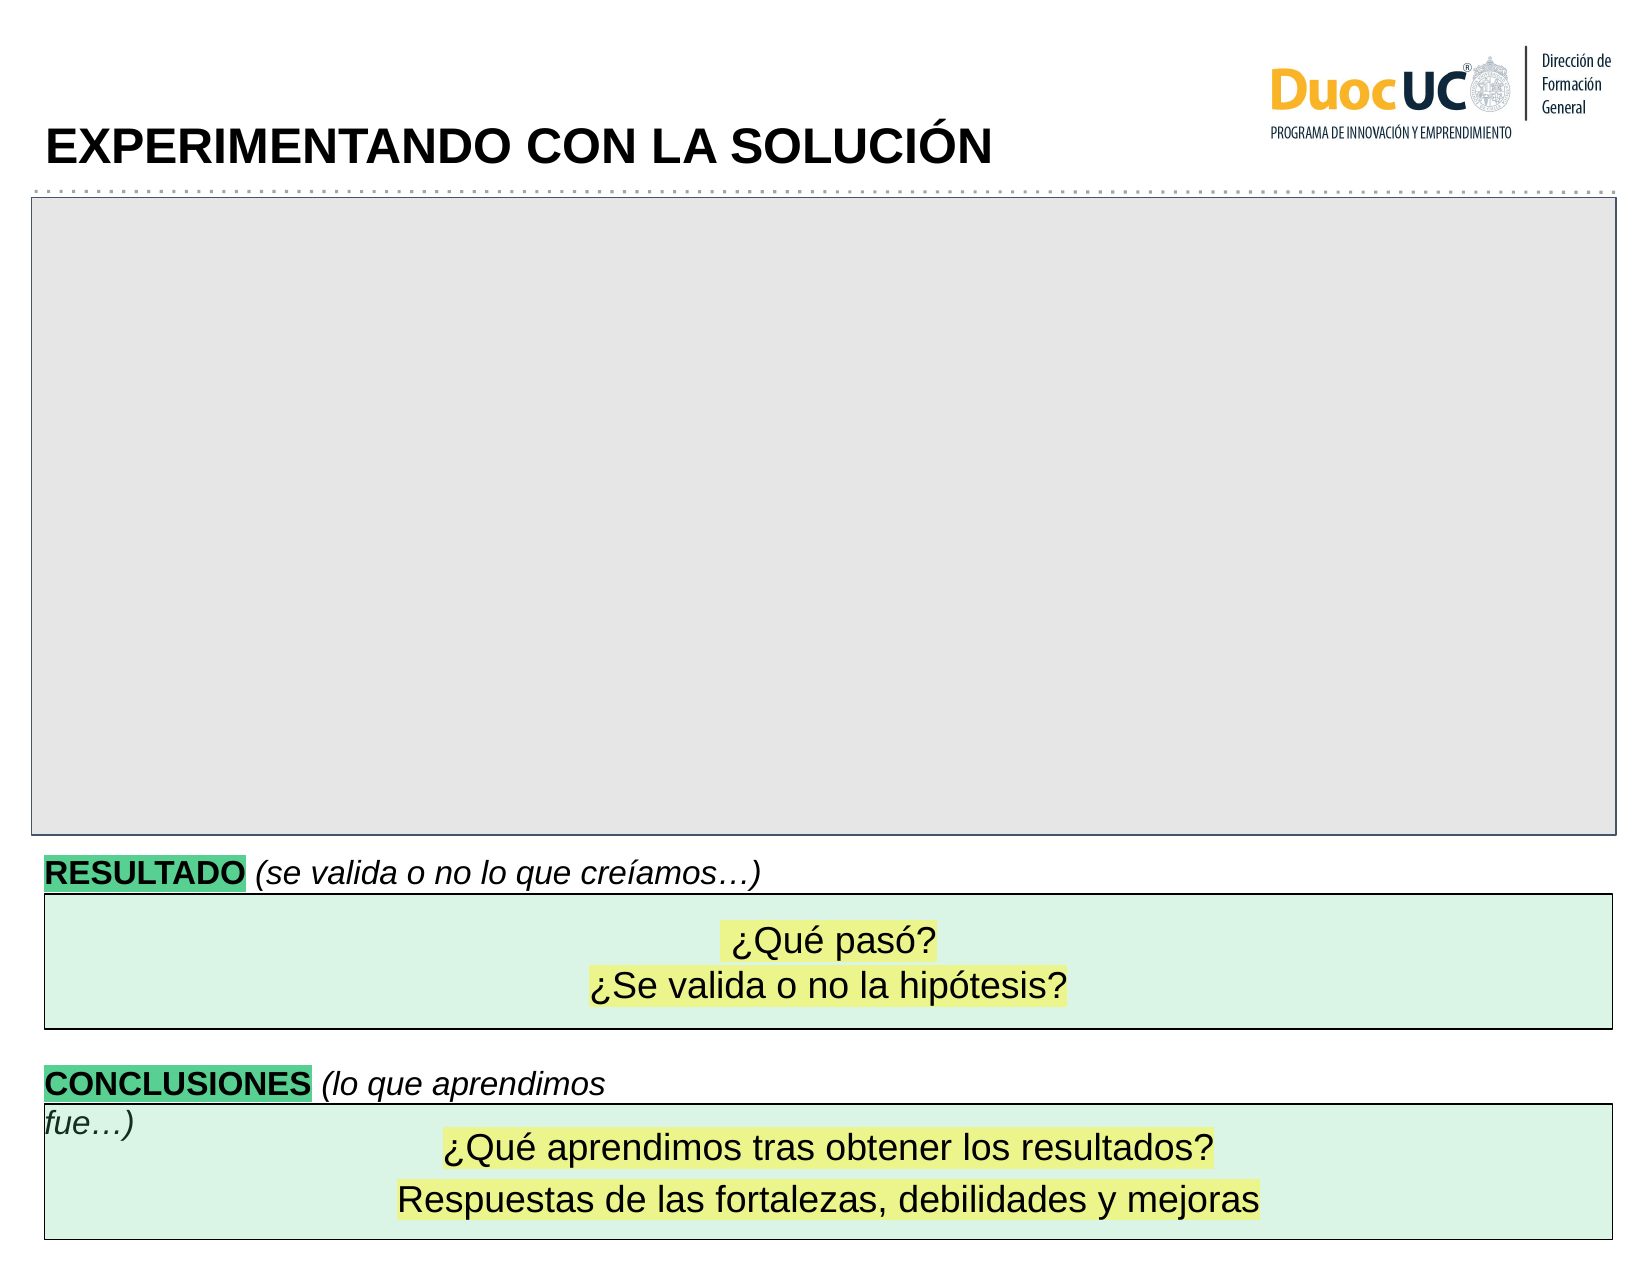

EXPERIMENTANDO CON LA SOLUCIÓN

HIPÓTESIS (creemos que…)
Interesar / recomendar / comprar / usar
DISEÑO DEL EXPERIMENTO (Para verificarlo haremos…)
¿Qué experimento haremos? (Pensando en 1 hora)
MÉTRICA (lo que esperamos que ocurra es…)
¿Qué métrica medirán? ¿Cuál es el criterio de éxito?
RESULTADO (se valida o no lo que creíamos…)
 ¿Qué pasó?
¿Se valida o no la hipótesis?
CONCLUSIONES (lo que aprendimos fue…)
¿Qué aprendimos tras obtener los resultados?
Respuestas de las fortalezas, debilidades y mejoras